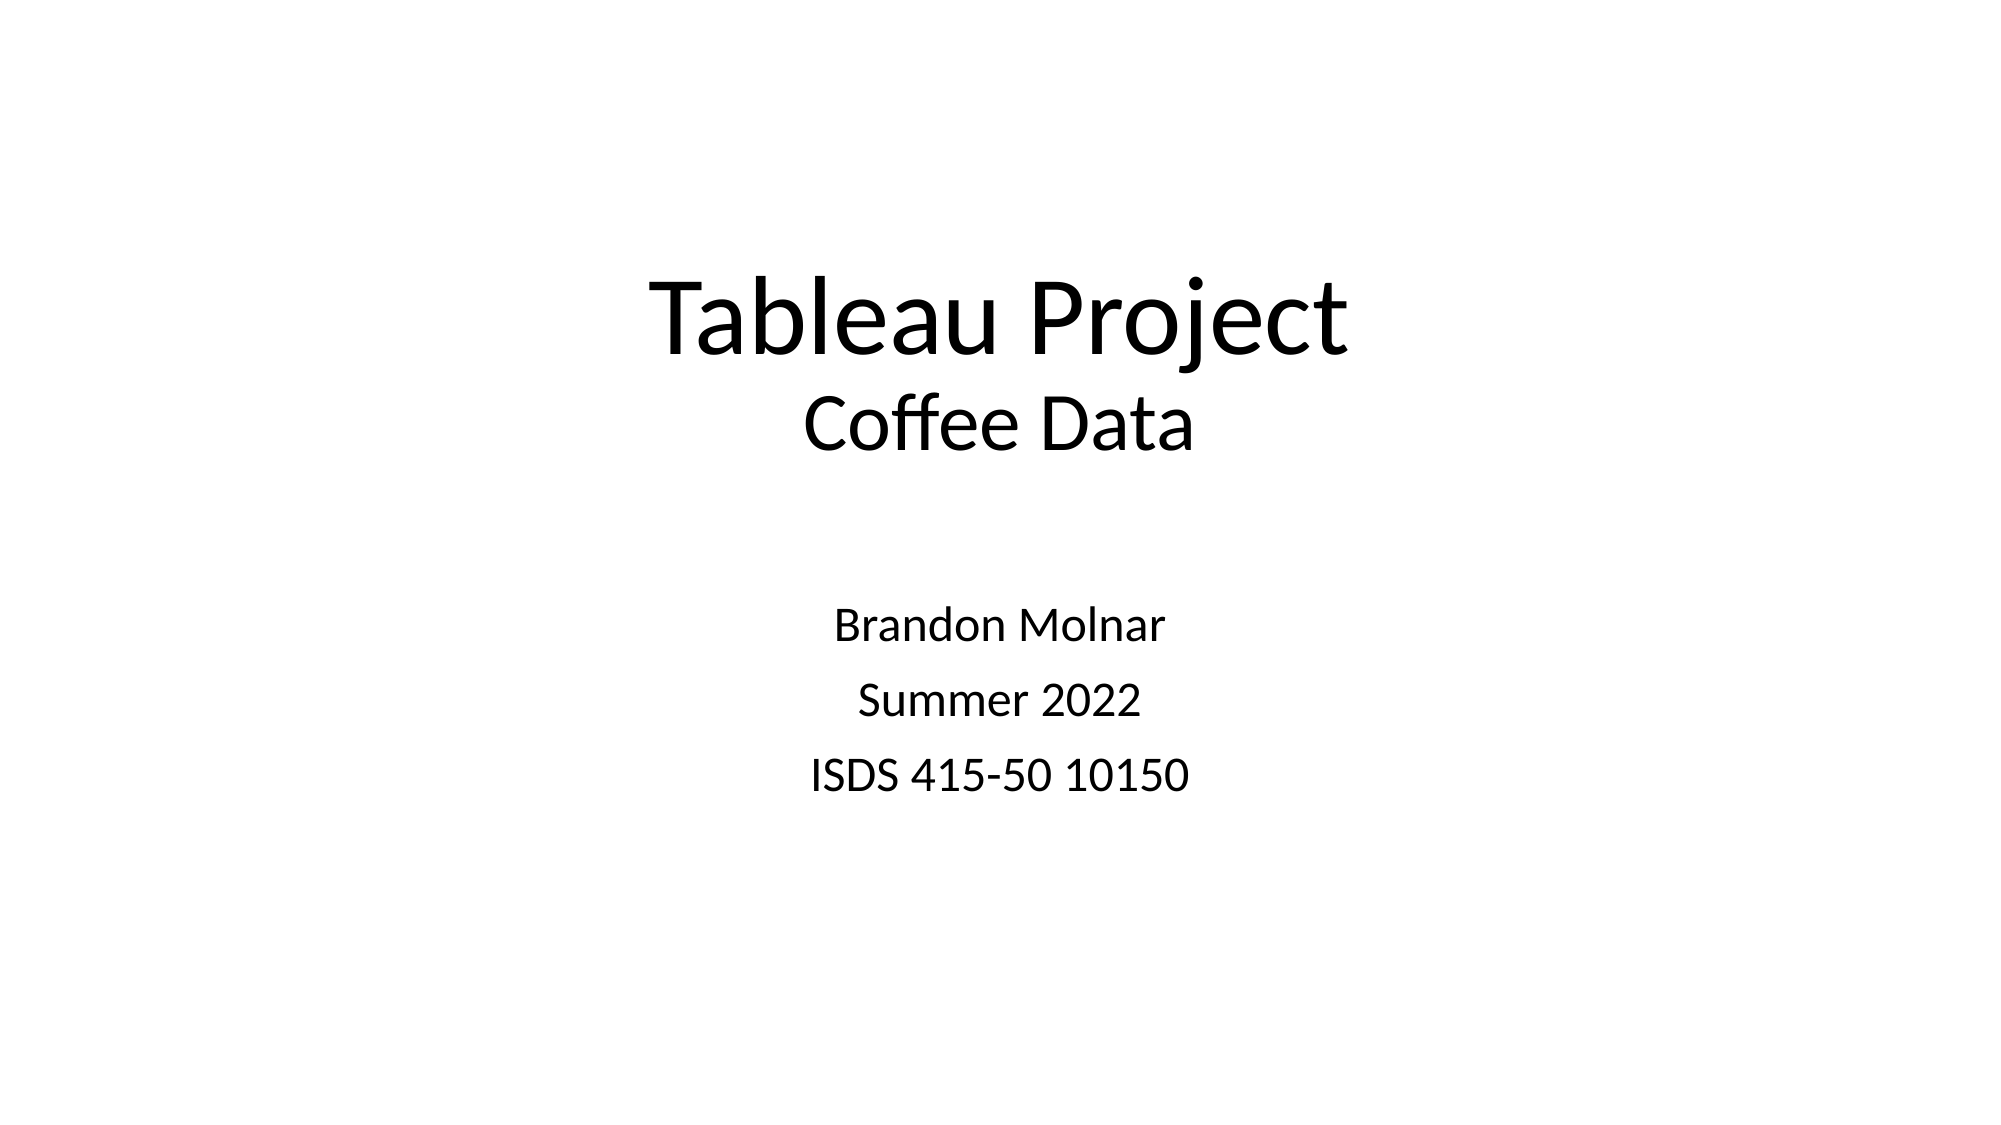

# Tableau Project Coffee Data
Brandon Molnar
Summer 2022
ISDS 415-50 10150